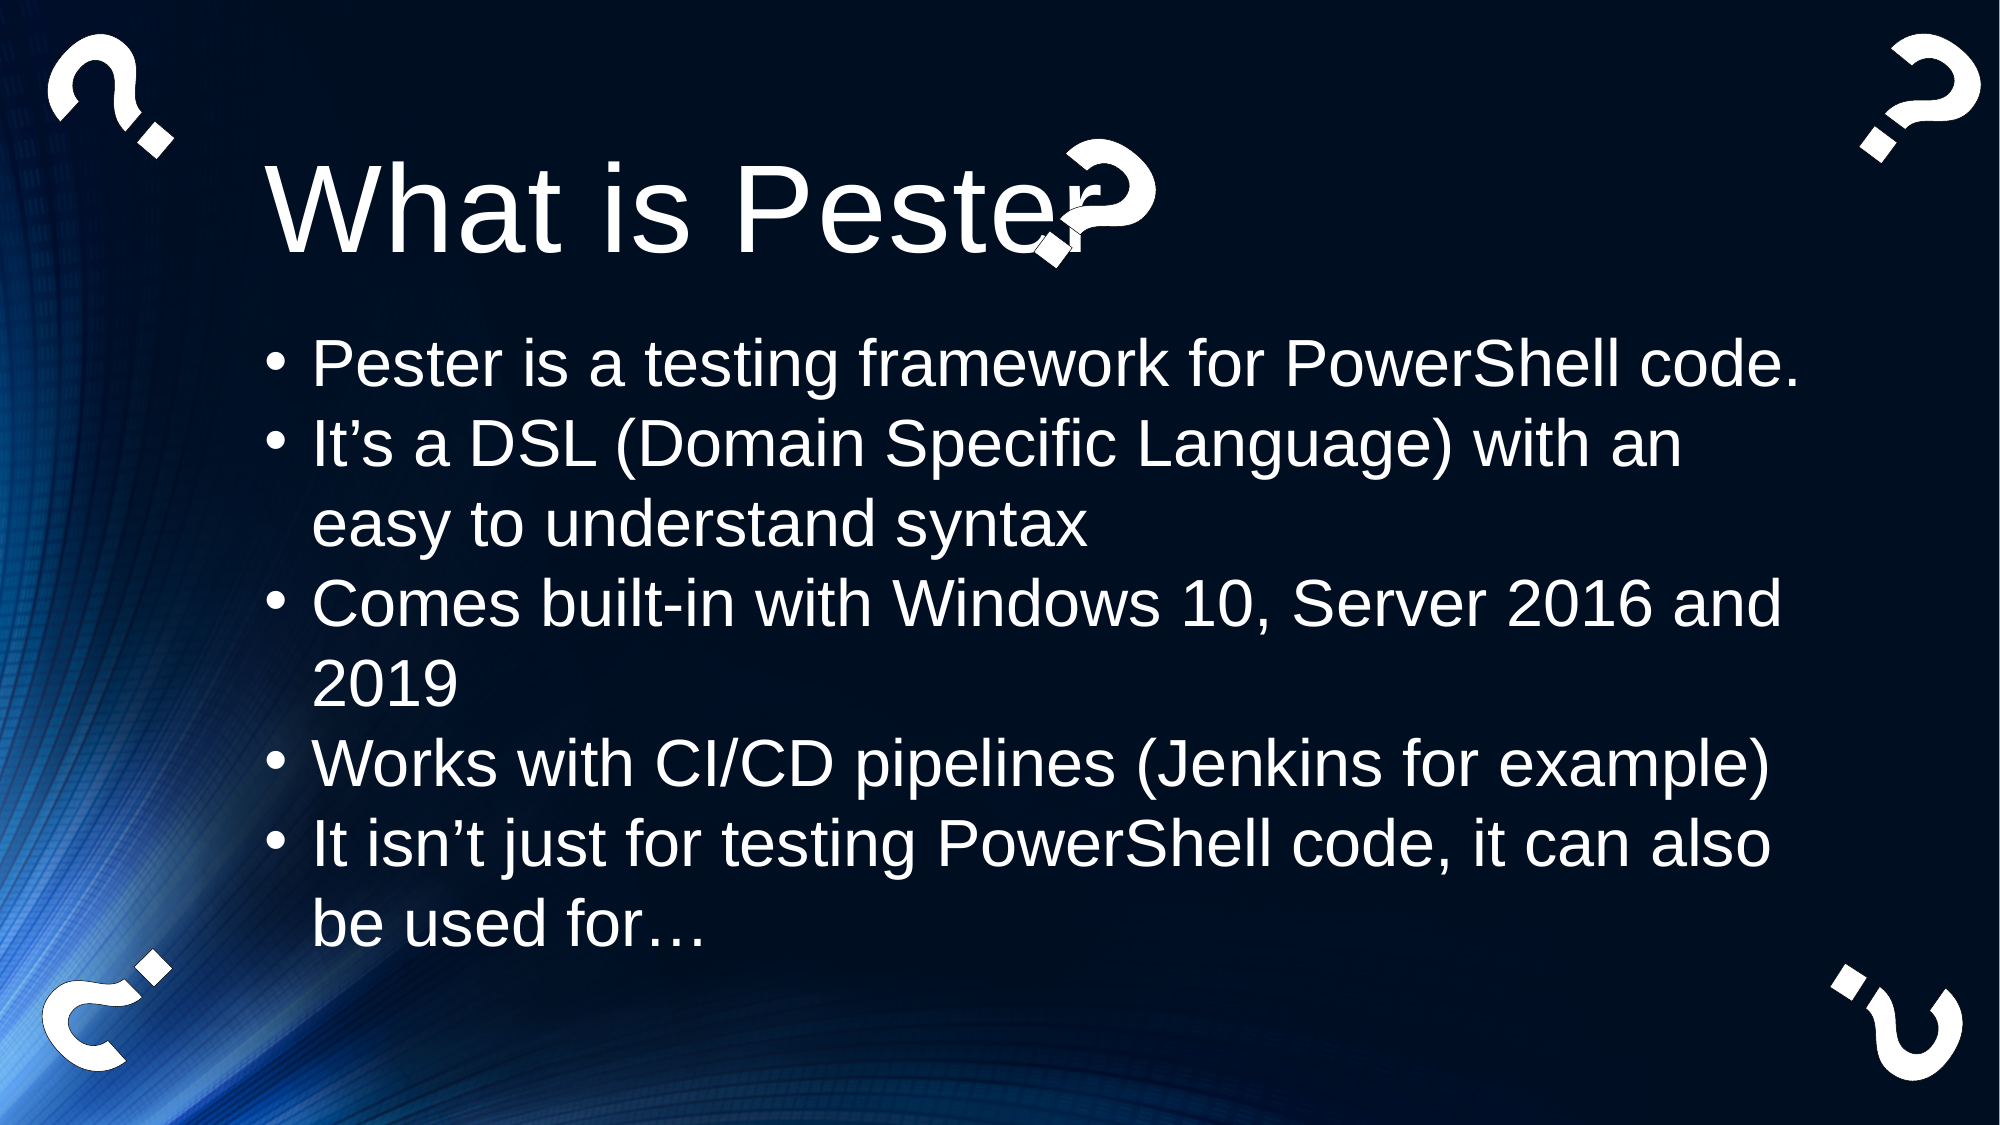

?
?
# What is Pester
?
Pester is a testing framework for PowerShell code.
It’s a DSL (Domain Specific Language) with an easy to understand syntax
Comes built-in with Windows 10, Server 2016 and 2019
Works with CI/CD pipelines (Jenkins for example)
It isn’t just for testing PowerShell code, it can also be used for…

?
?